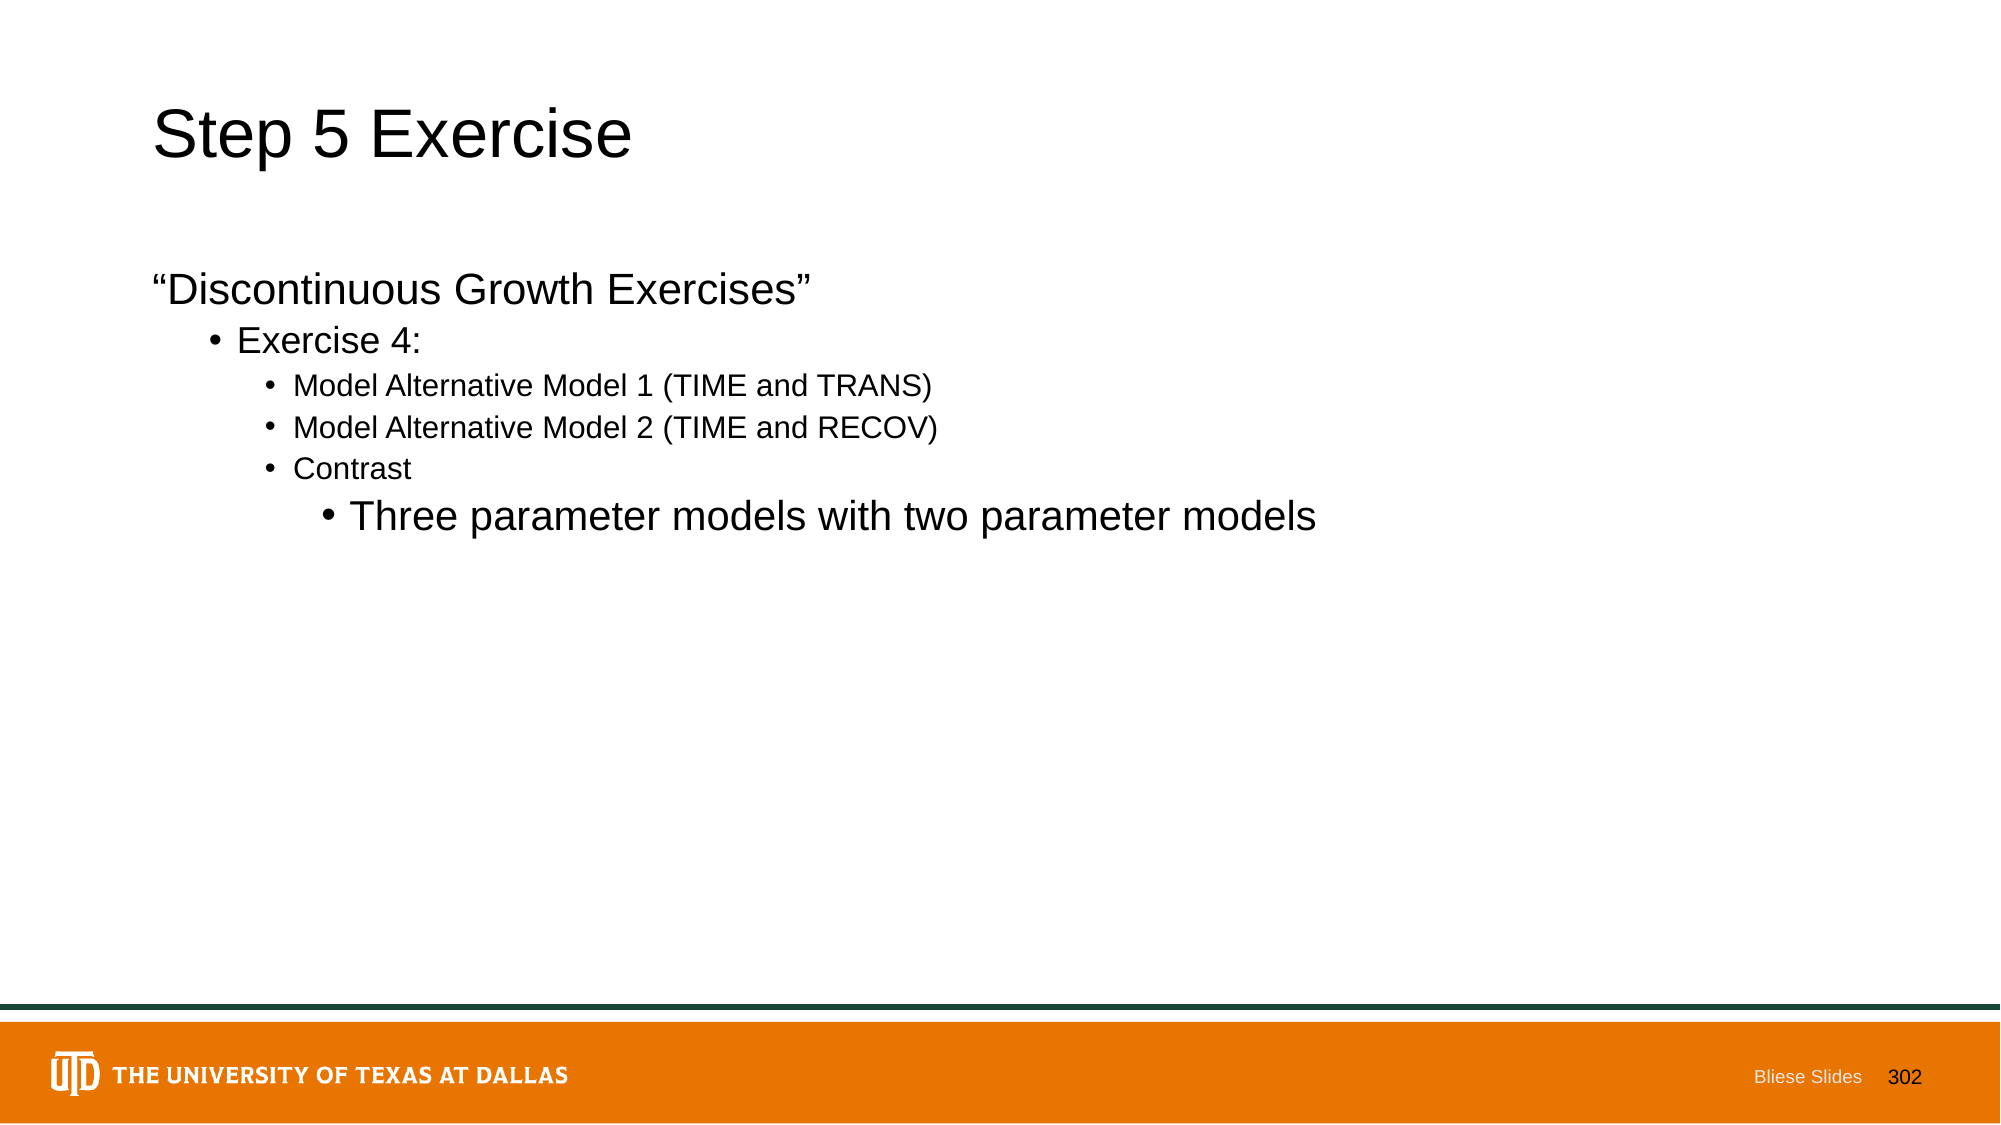

# Step 5 Exercise
“Discontinuous Growth Exercises”
Exercise 4:
Model Alternative Model 1 (TIME and TRANS)
Model Alternative Model 2 (TIME and RECOV)
Contrast
Three parameter models with two parameter models

Bliese Slides
302